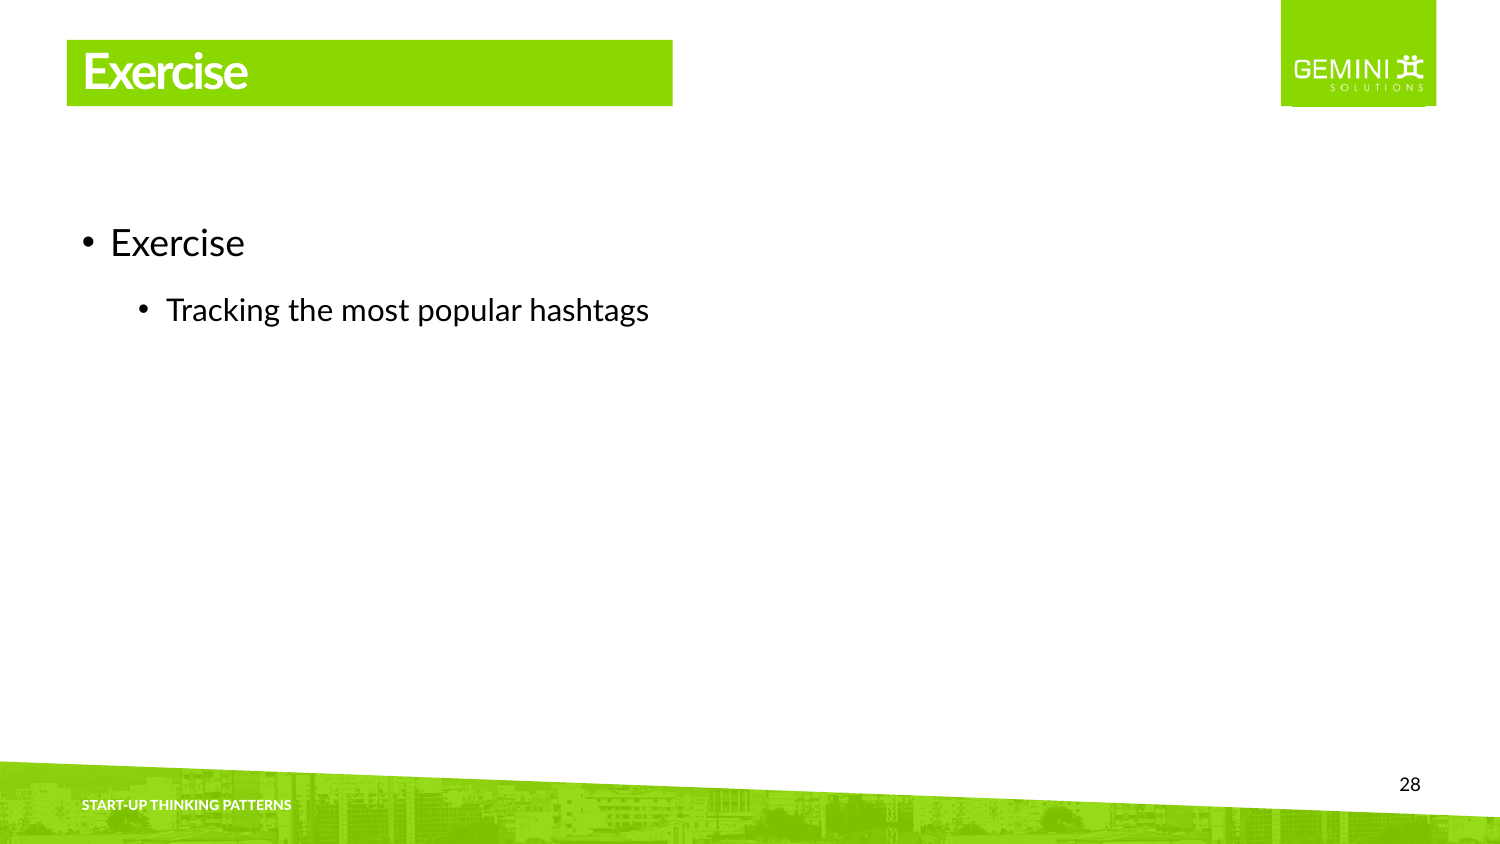

# Exercise
Exercise
Tracking the most popular hashtags
28
START-UP THINKING PATTERNS